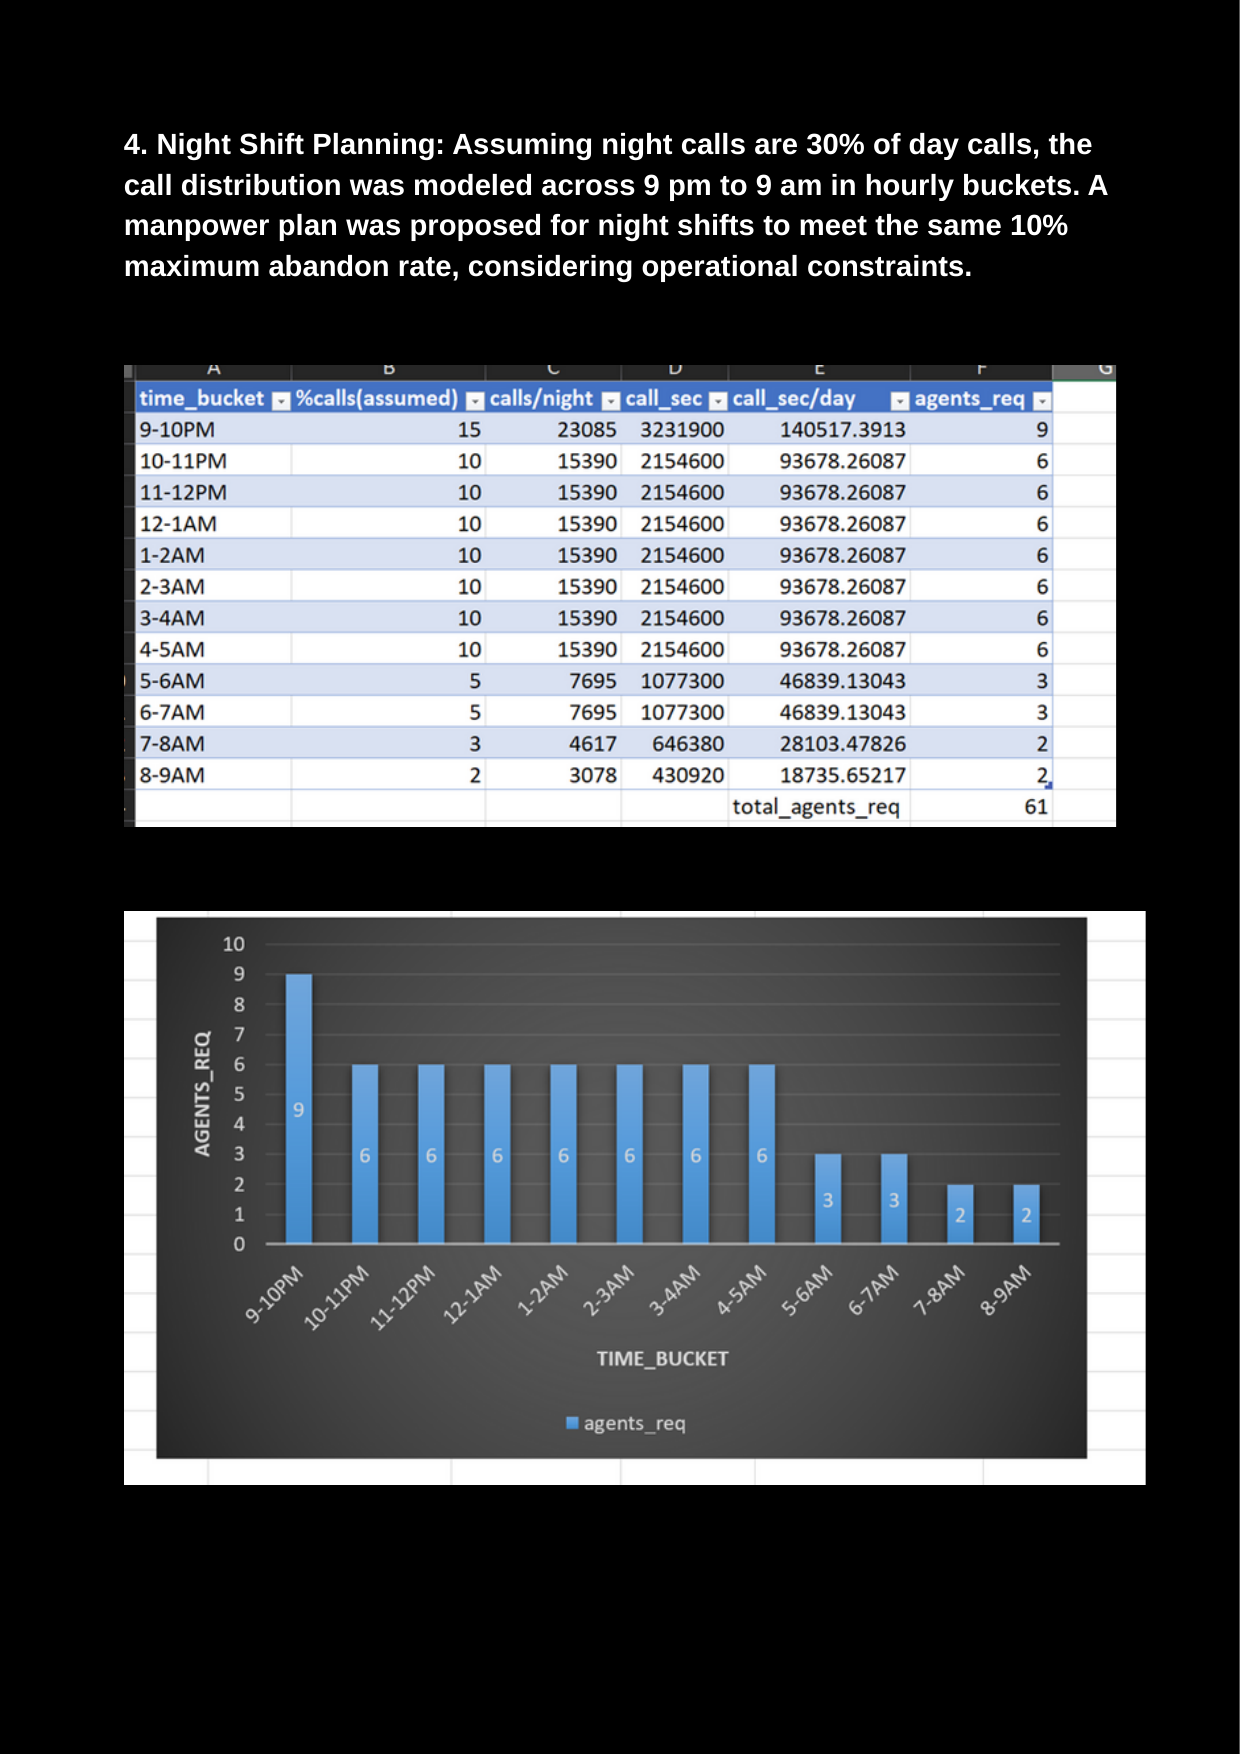

4. Night Shift Planning: Assuming night calls are 30% of day calls, the call distribution was modeled across 9 pm to 9 am in hourly buckets. A manpower plan was proposed for night shifts to meet the same 10% maximum abandon rate, considering operational constraints.